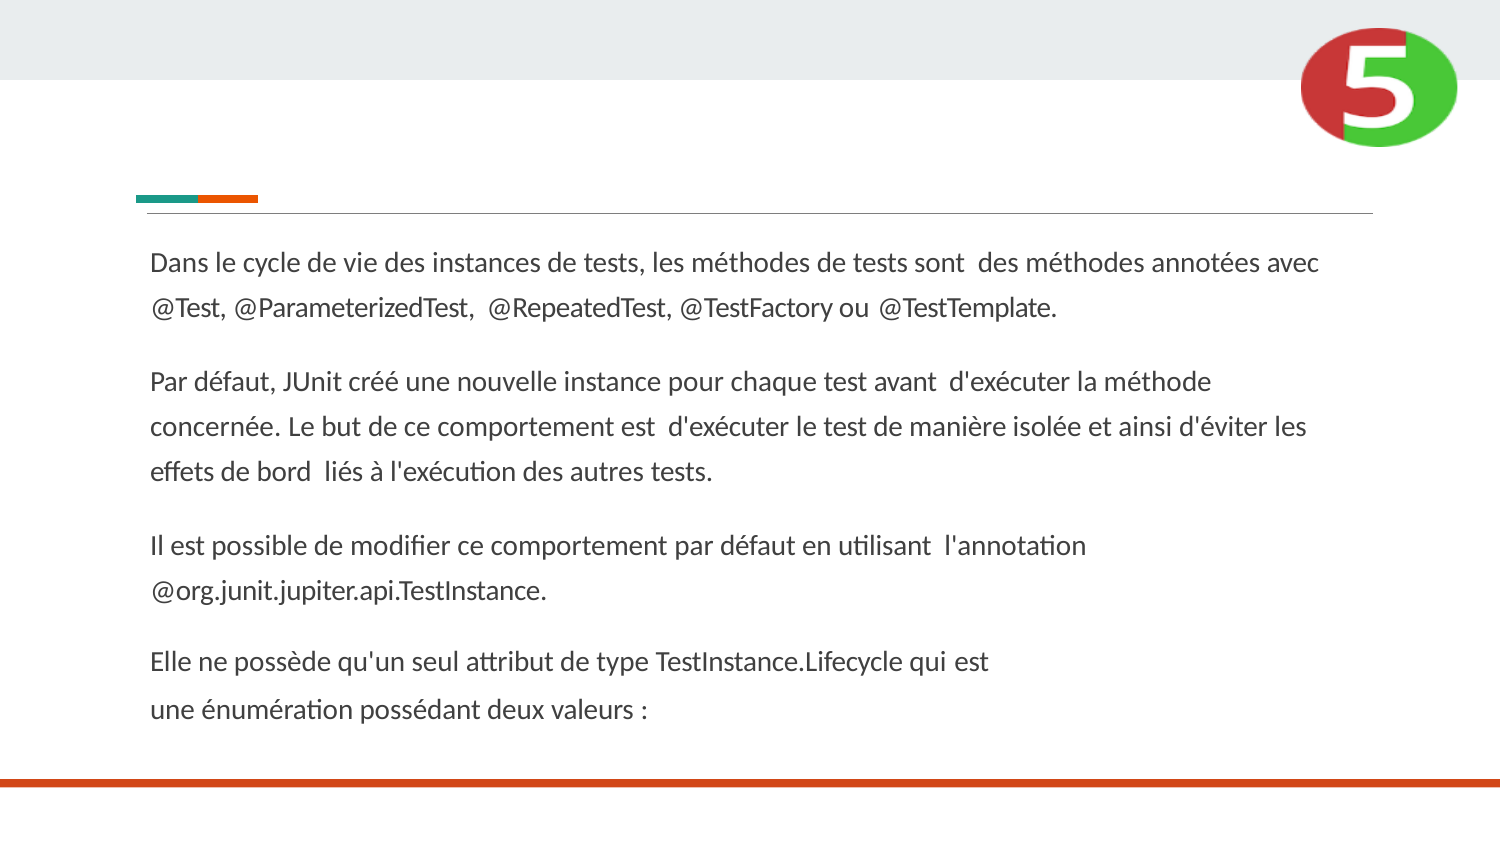

# JUnit 5 – cycle de vie des  instances de test
Dans le cycle de vie des instances de tests, les méthodes de tests sont  des méthodes annotées avec @Test, @ParameterizedTest,  @RepeatedTest, @TestFactory ou @TestTemplate.
Par défaut, JUnit créé une nouvelle instance pour chaque test avant  d'exécuter la méthode concernée. Le but de ce comportement est  d'exécuter le test de manière isolée et ainsi d'éviter les effets de bord  liés à l'exécution des autres tests.
Il est possible de modifier ce comportement par défaut en utilisant  l'annotation @org.junit.jupiter.api.TestInstance.
Elle ne possède qu'un seul attribut de type TestInstance.Lifecycle qui est
une énumération possédant deux valeurs :

USINE LOGICIELLE - © DAVID PLANTROU - 2019